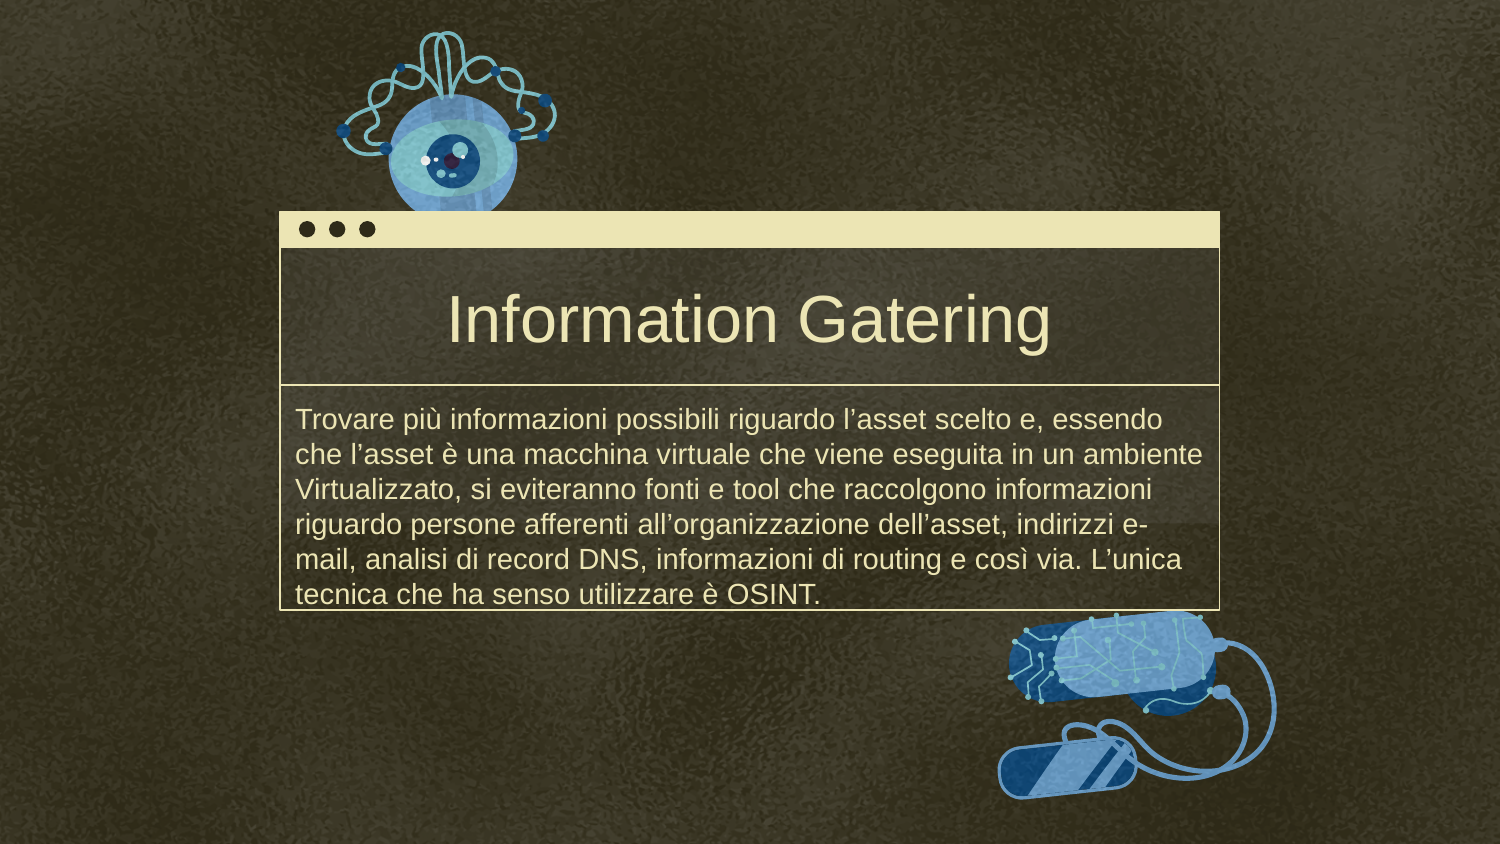

# Information Gatering
Trovare più informazioni possibili riguardo l’asset scelto e, essendo che l’asset è una macchina virtuale che viene eseguita in un ambiente Virtualizzato, si eviteranno fonti e tool che raccolgono informazioni riguardo persone afferenti all’organizzazione dell’asset, indirizzi e-mail, analisi di record DNS, informazioni di routing e così via. L’unica tecnica che ha senso utilizzare è OSINT.